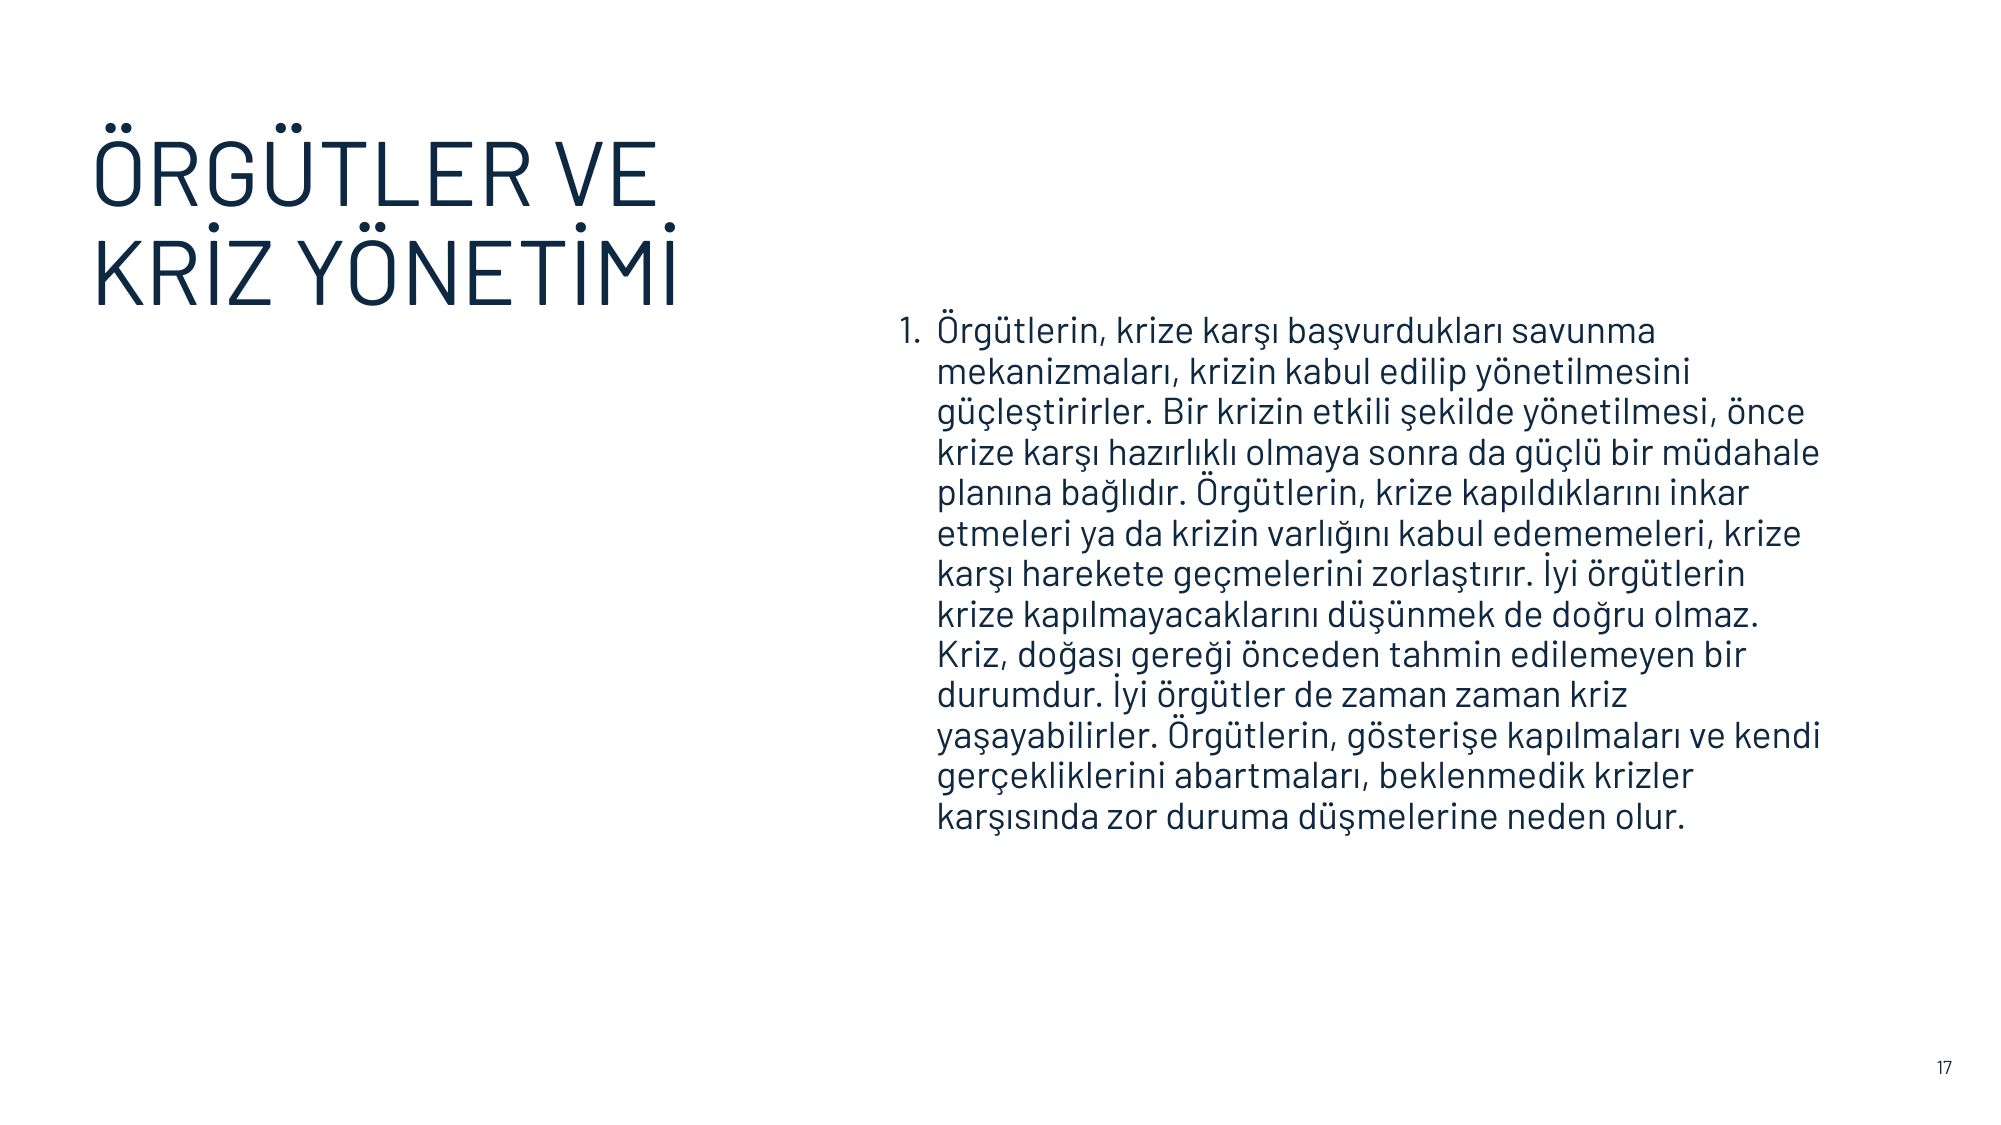

ÖRGÜTLER VE KRİZ YÖNETİMİ
Örgütlerin, krize karşı başvurdukları savunma mekanizmaları, krizin kabul edilip yönetilmesini güçleştirirler. Bir krizin etkili şekilde yönetilmesi, önce krize karşı hazırlıklı olmaya sonra da güçlü bir müdahale planına bağlıdır. Örgütlerin, krize kapıldıklarını inkar etmeleri ya da krizin varlığını kabul edememeleri, krize karşı harekete geçmelerini zorlaştırır. İyi örgütlerin krize kapılmayacaklarını düşünmek de doğru olmaz. Kriz, doğası gereği önceden tahmin edilemeyen bir durumdur. İyi örgütler de zaman zaman kriz yaşayabilirler. Örgütlerin, gösterişe kapılmaları ve kendi gerçekliklerini abartmaları, beklenmedik krizler karşısında zor duruma düşmelerine neden olur.
17